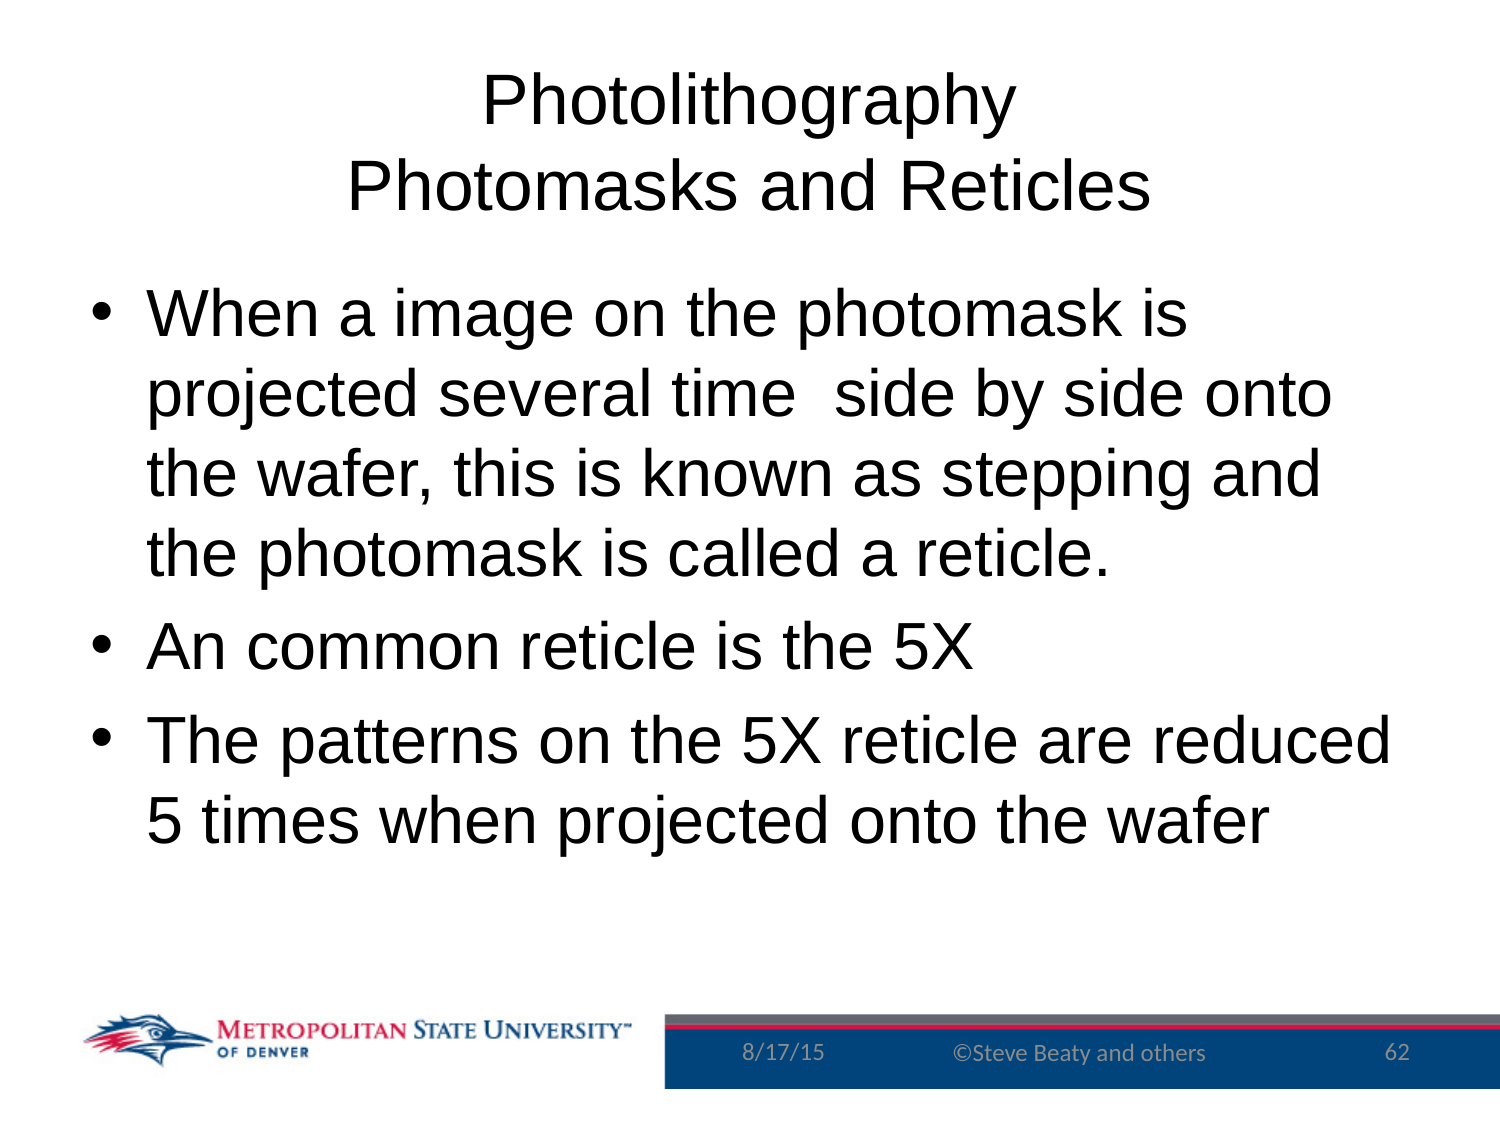

# Photolithography Photomasks and Reticles
When a image on the photomask is projected several time  side by side onto the wafer, this is known as stepping and the photomask is called a reticle.
An common reticle is the 5X
The patterns on the 5X reticle are reduced 5 times when projected onto the wafer

8/17/15
62
©Steve Beaty and others